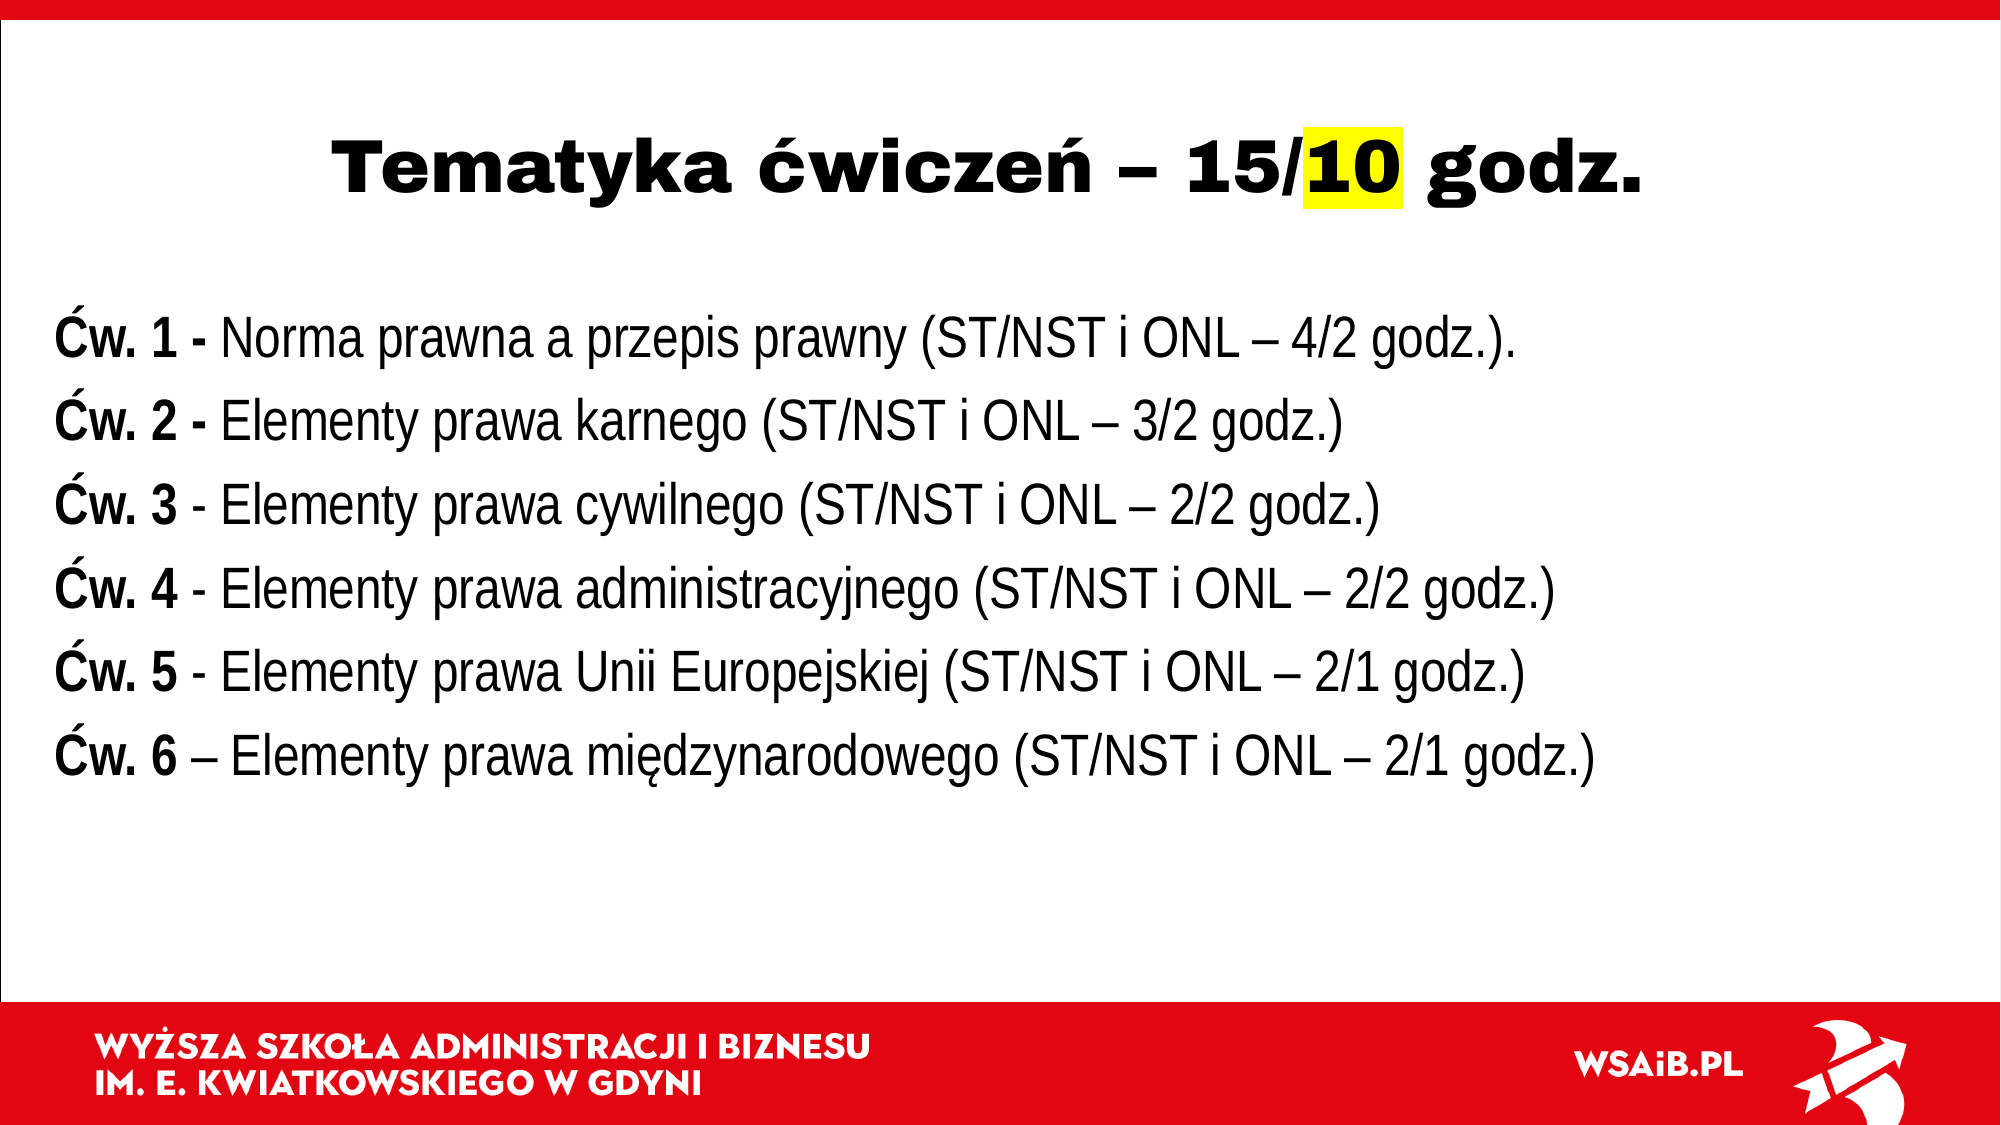

# Tematyka ćwiczeń – 15/10 godz.
Ćw. 1 - Norma prawna a przepis prawny (ST/NST i ONL – 4/2 godz.).
Ćw. 2 - Elementy prawa karnego (ST/NST i ONL – 3/2 godz.)
Ćw. 3 - Elementy prawa cywilnego (ST/NST i ONL – 2/2 godz.)
Ćw. 4 - Elementy prawa administracyjnego (ST/NST i ONL – 2/2 godz.)
Ćw. 5 - Elementy prawa Unii Europejskiej (ST/NST i ONL – 2/1 godz.)
Ćw. 6 – Elementy prawa międzynarodowego (ST/NST i ONL – 2/1 godz.)